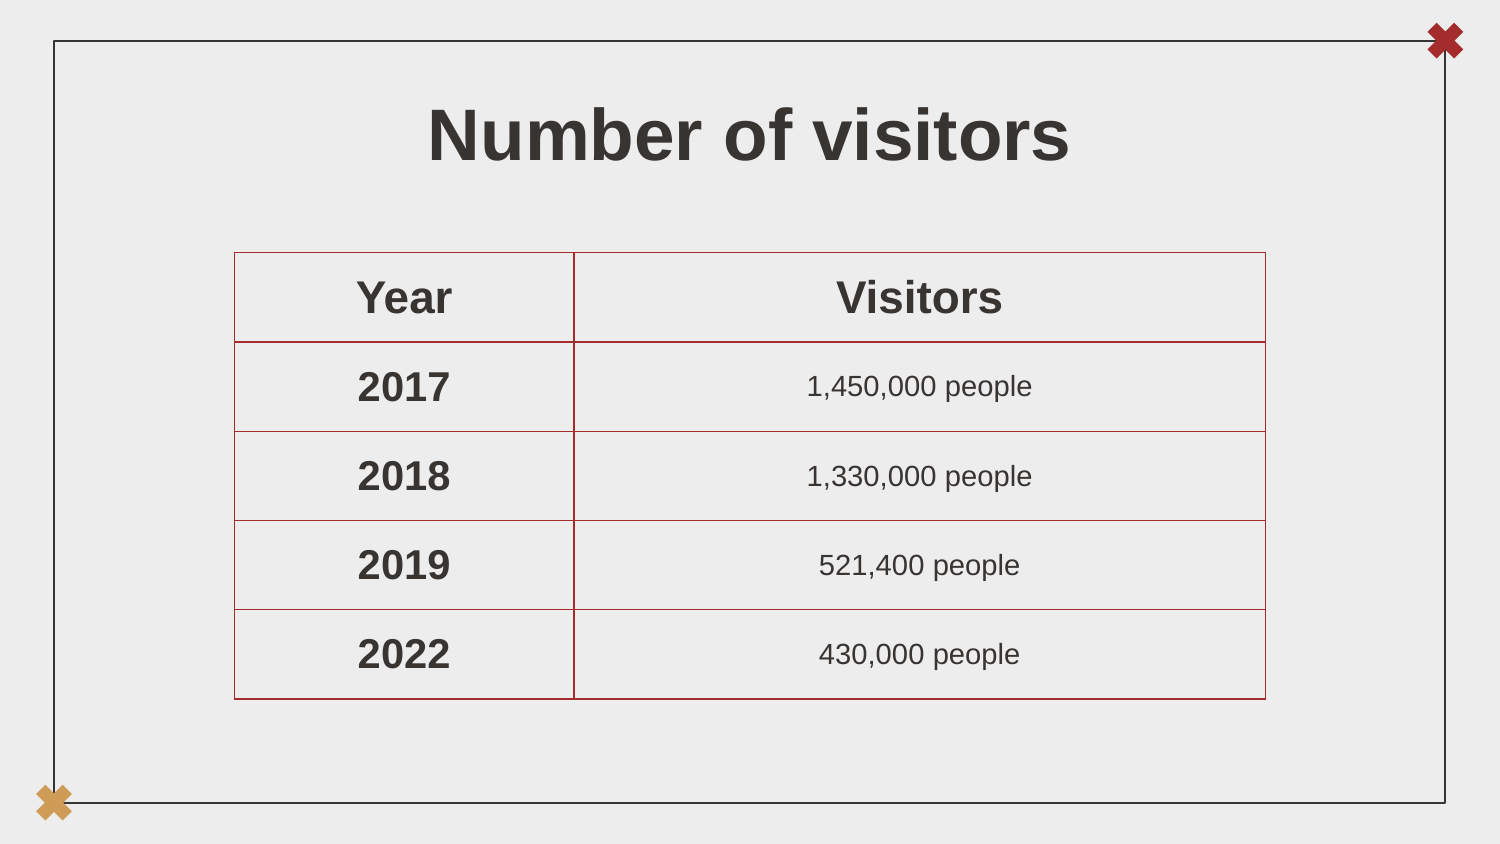

# Number of visitors
| Year | Visitors |
| --- | --- |
| 2017 | 1,450,000 people |
| 2018 | 1,330,000 people |
| 2019 | 521,400 people |
| 2022 | 430,000 people |